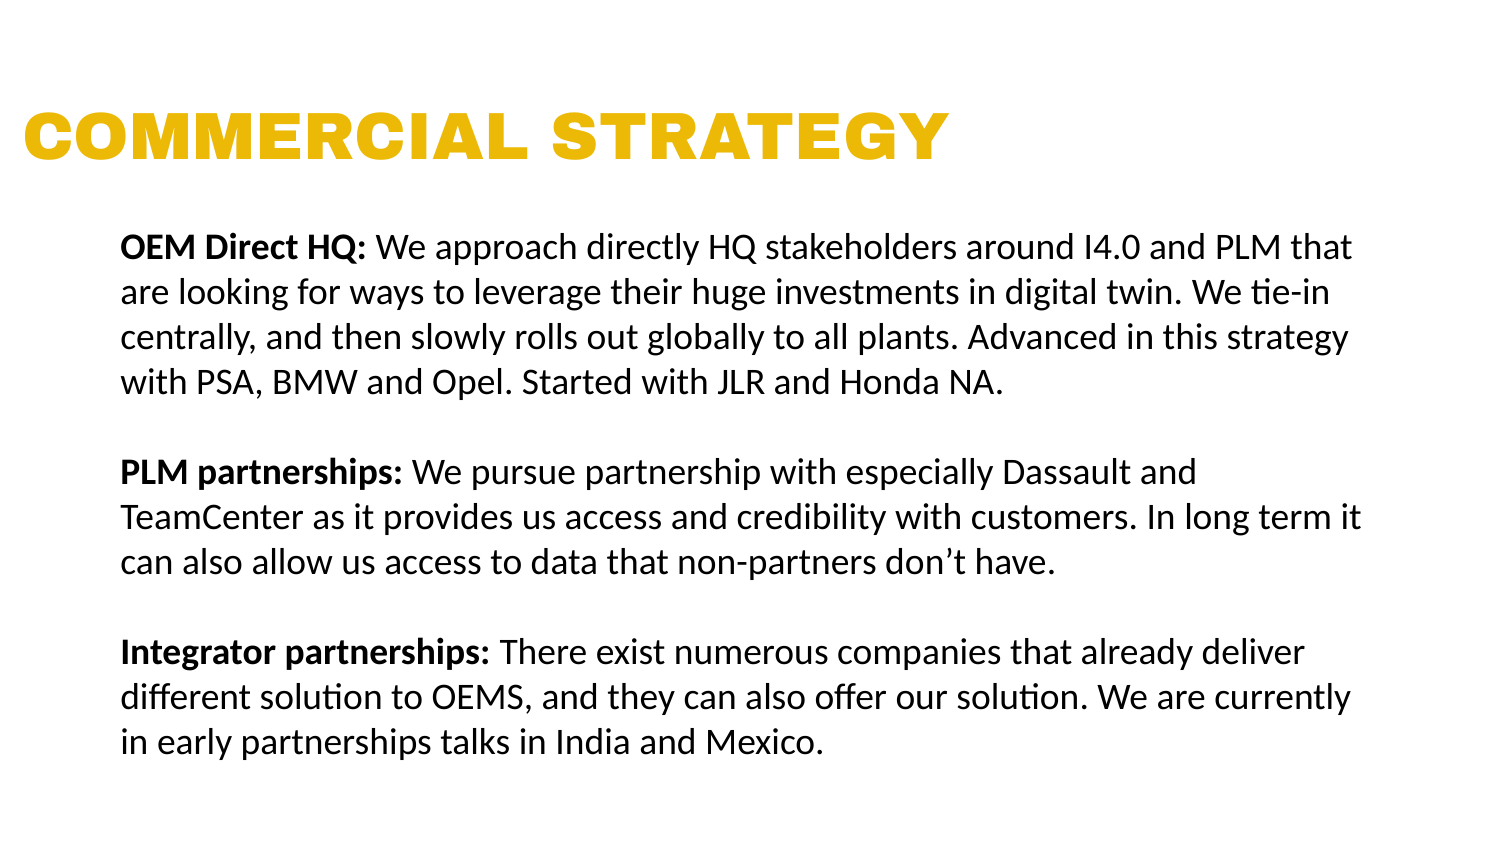

COMMERCIAL STRATEGY
OEM Direct HQ: We approach directly HQ stakeholders around I4.0 and PLM that are looking for ways to leverage their huge investments in digital twin. We tie-in centrally, and then slowly rolls out globally to all plants. Advanced in this strategy with PSA, BMW and Opel. Started with JLR and Honda NA.

PLM partnerships: We pursue partnership with especially Dassault and TeamCenter as it provides us access and credibility with customers. In long term it can also allow us access to data that non-partners don’t have.

Integrator partnerships: There exist numerous companies that already deliver different solution to OEMS, and they can also offer our solution. We are currently in early partnerships talks in India and Mexico.